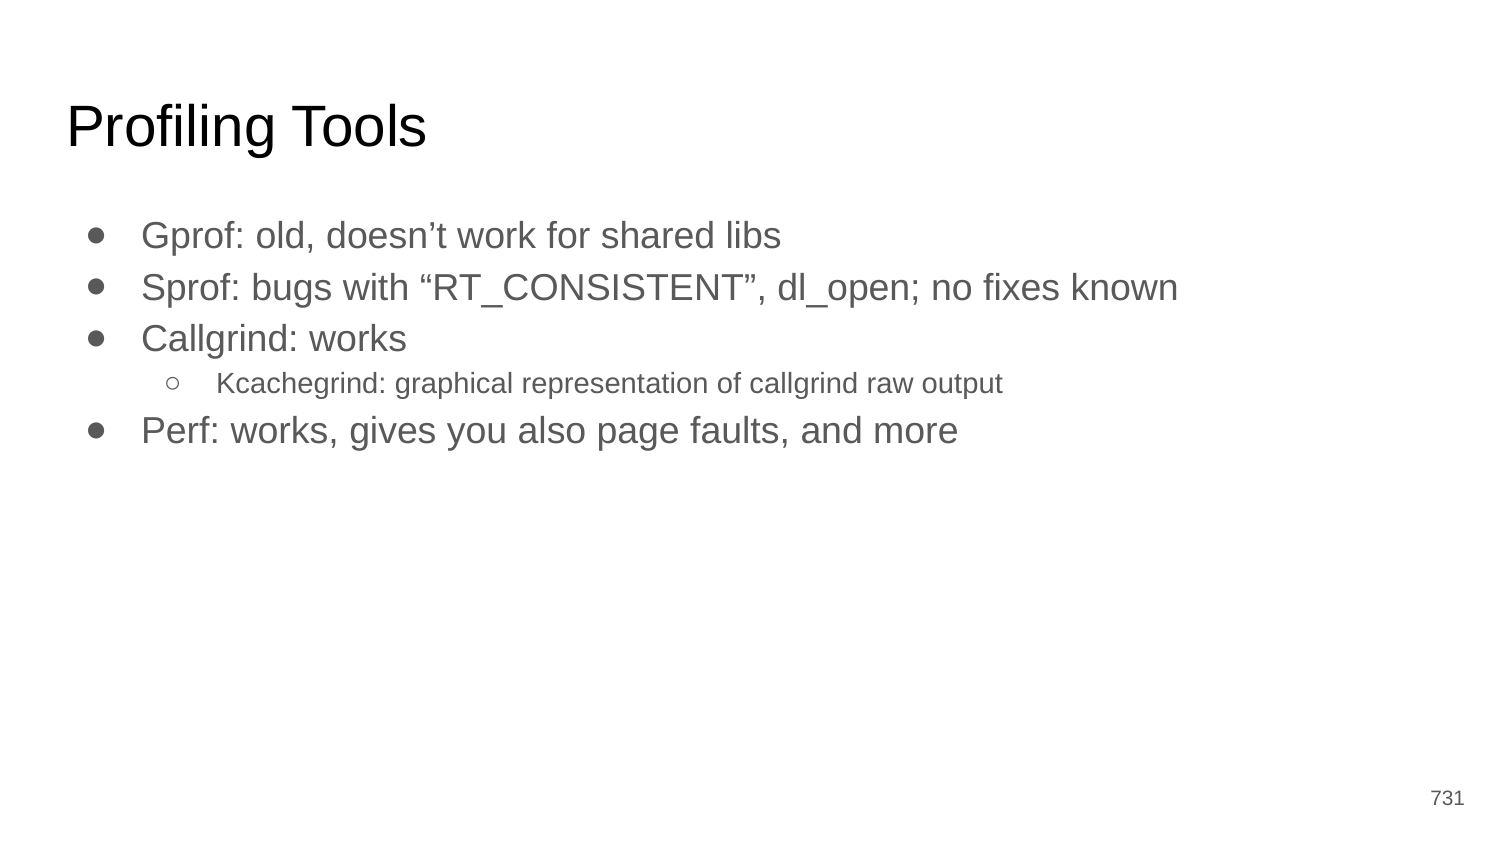

# Profiling Tools
Gprof: old, doesn’t work for shared libs
Sprof: bugs with “RT_CONSISTENT”, dl_open; no fixes known
Callgrind: works
Kcachegrind: graphical representation of callgrind raw output
Perf: works, gives you also page faults, and more
731